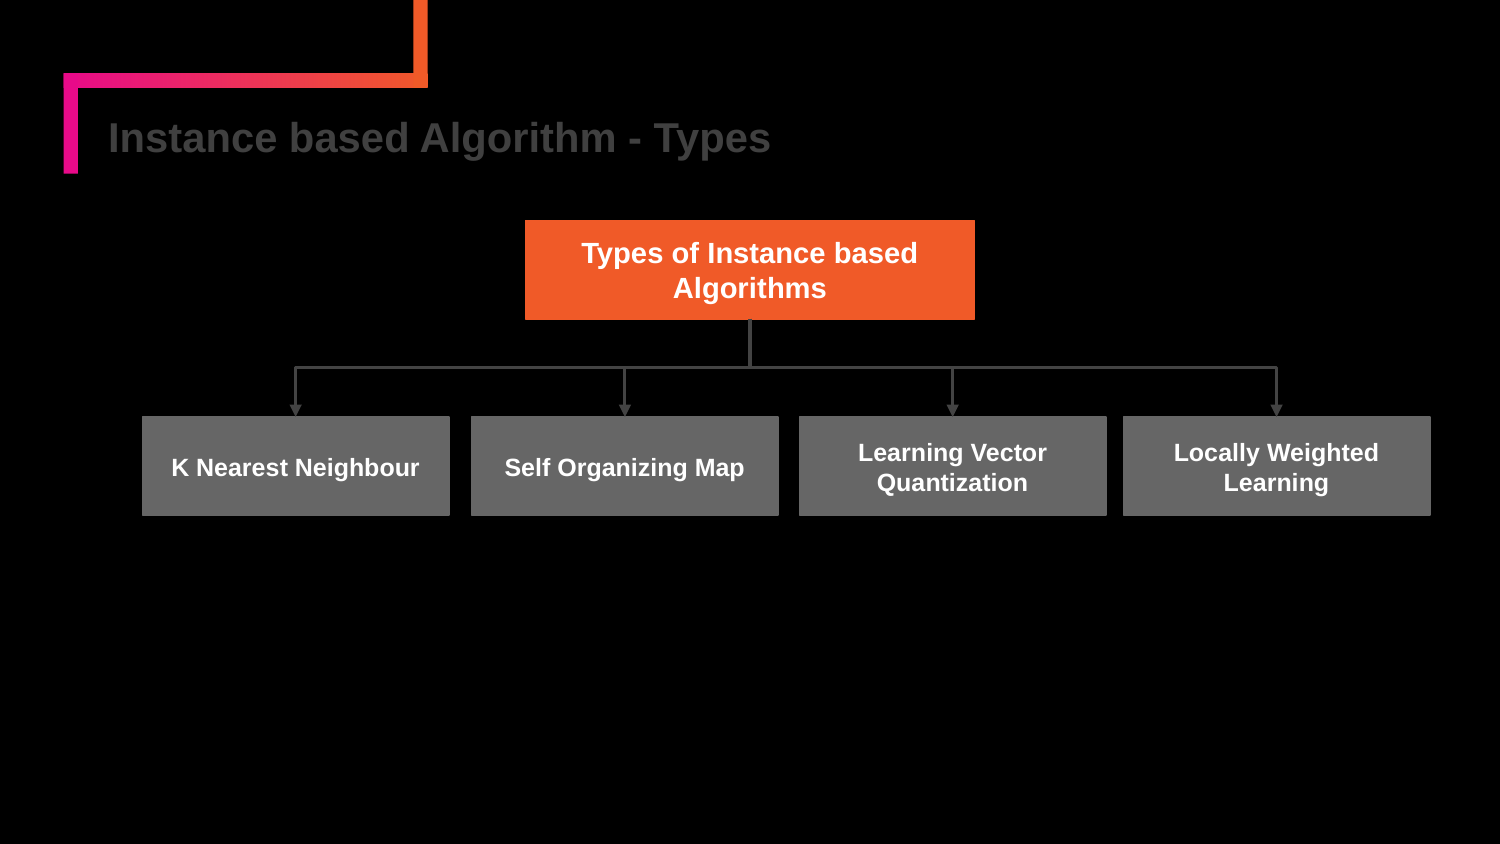

# Instance based Algorithm - Types
Types of Instance based Algorithms
K Nearest Neighbour
Self Organizing Map
Learning Vector Quantization
Locally Weighted Learning